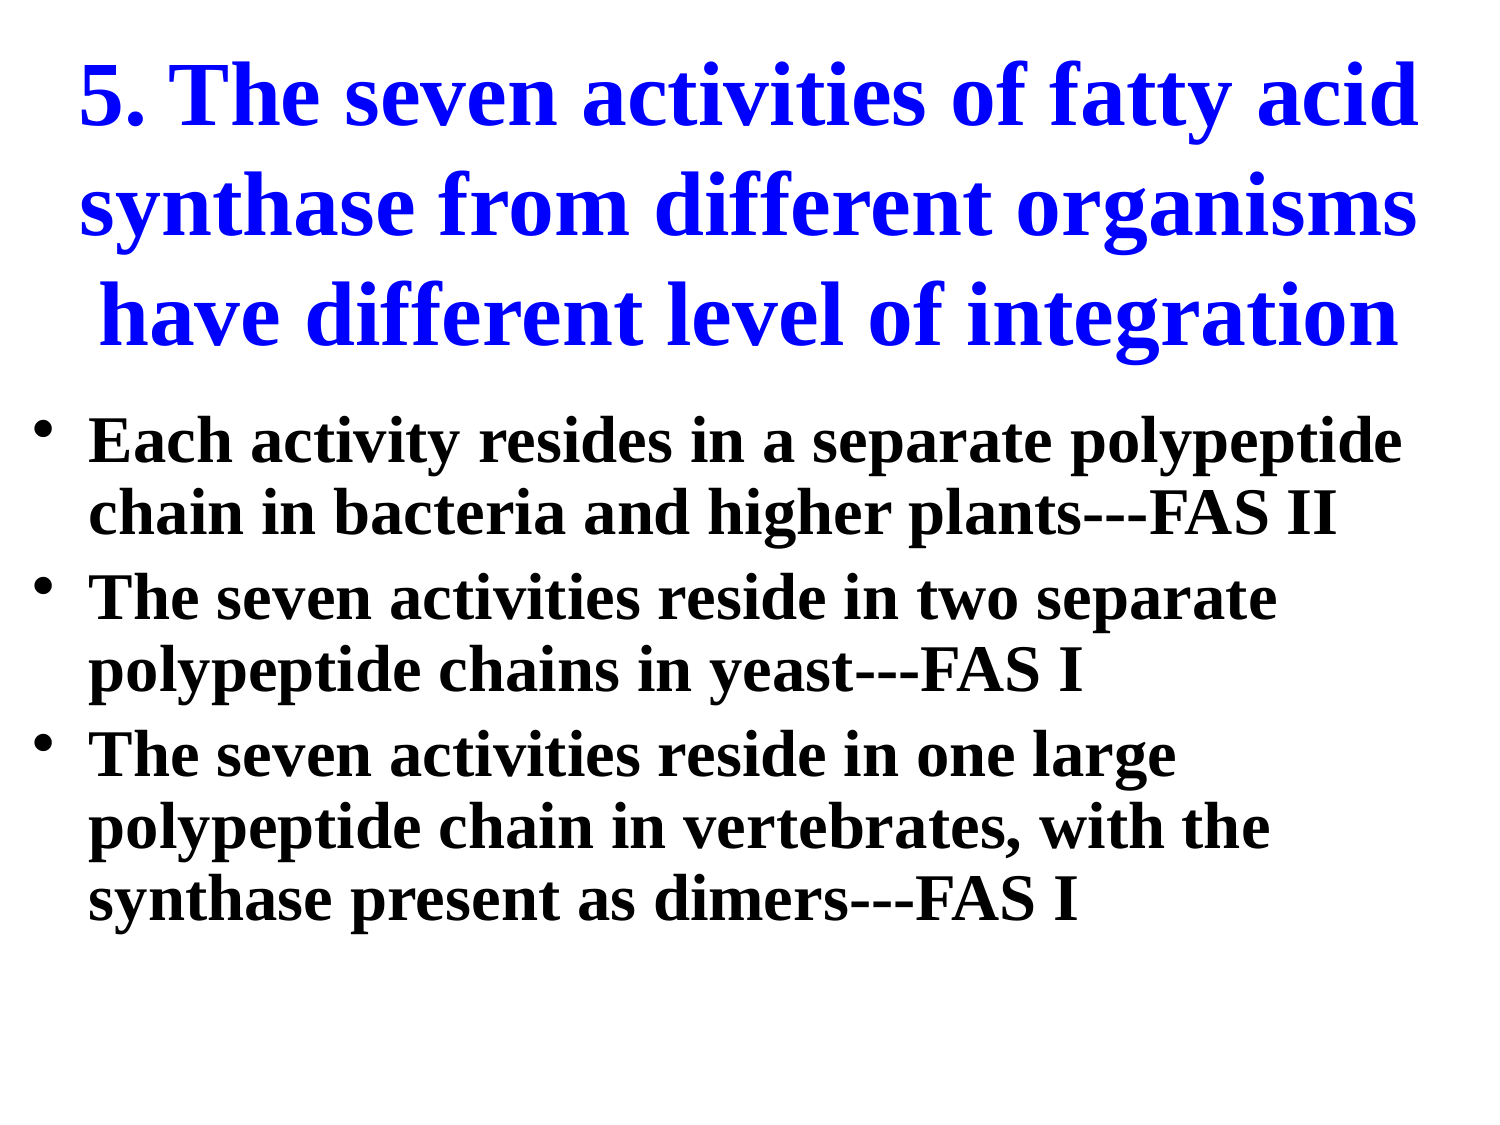

# 5. The seven activities of fatty acid synthase from different organisms have different level of integration
Each activity resides in a separate polypeptide chain in bacteria and higher plants---FAS II
The seven activities reside in two separate polypeptide chains in yeast---FAS I
The seven activities reside in one large polypeptide chain in vertebrates, with the synthase present as dimers---FAS I